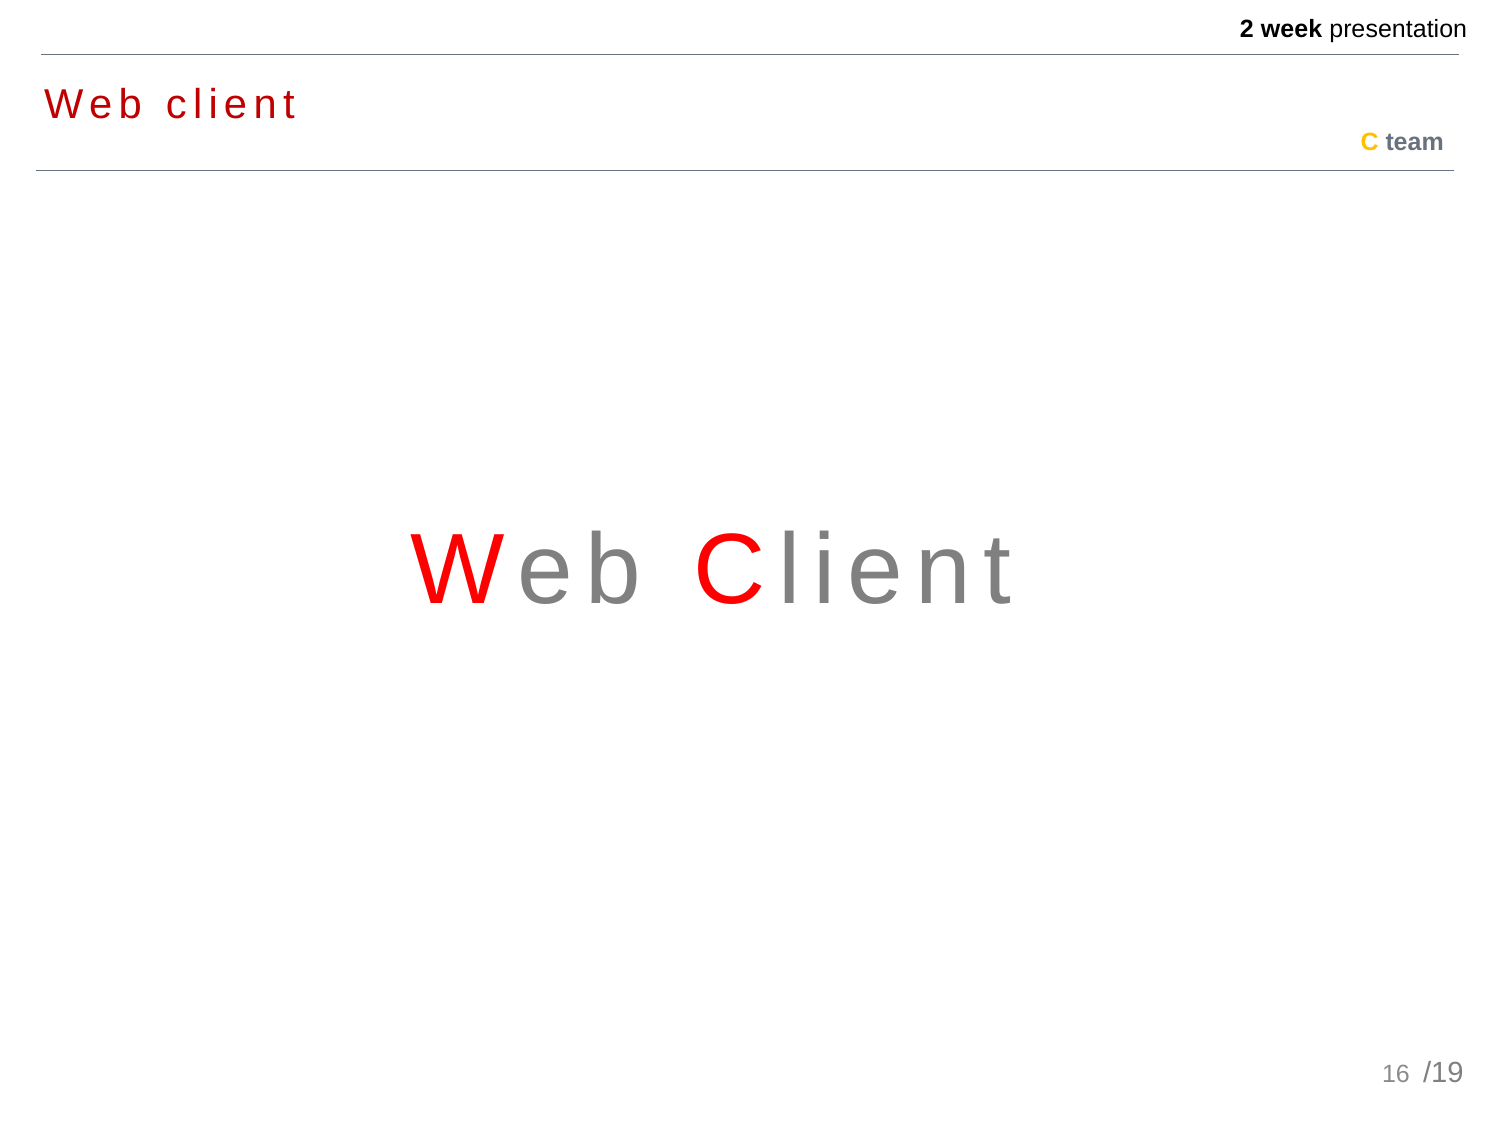

Web client
C team
Web Client
16
/19